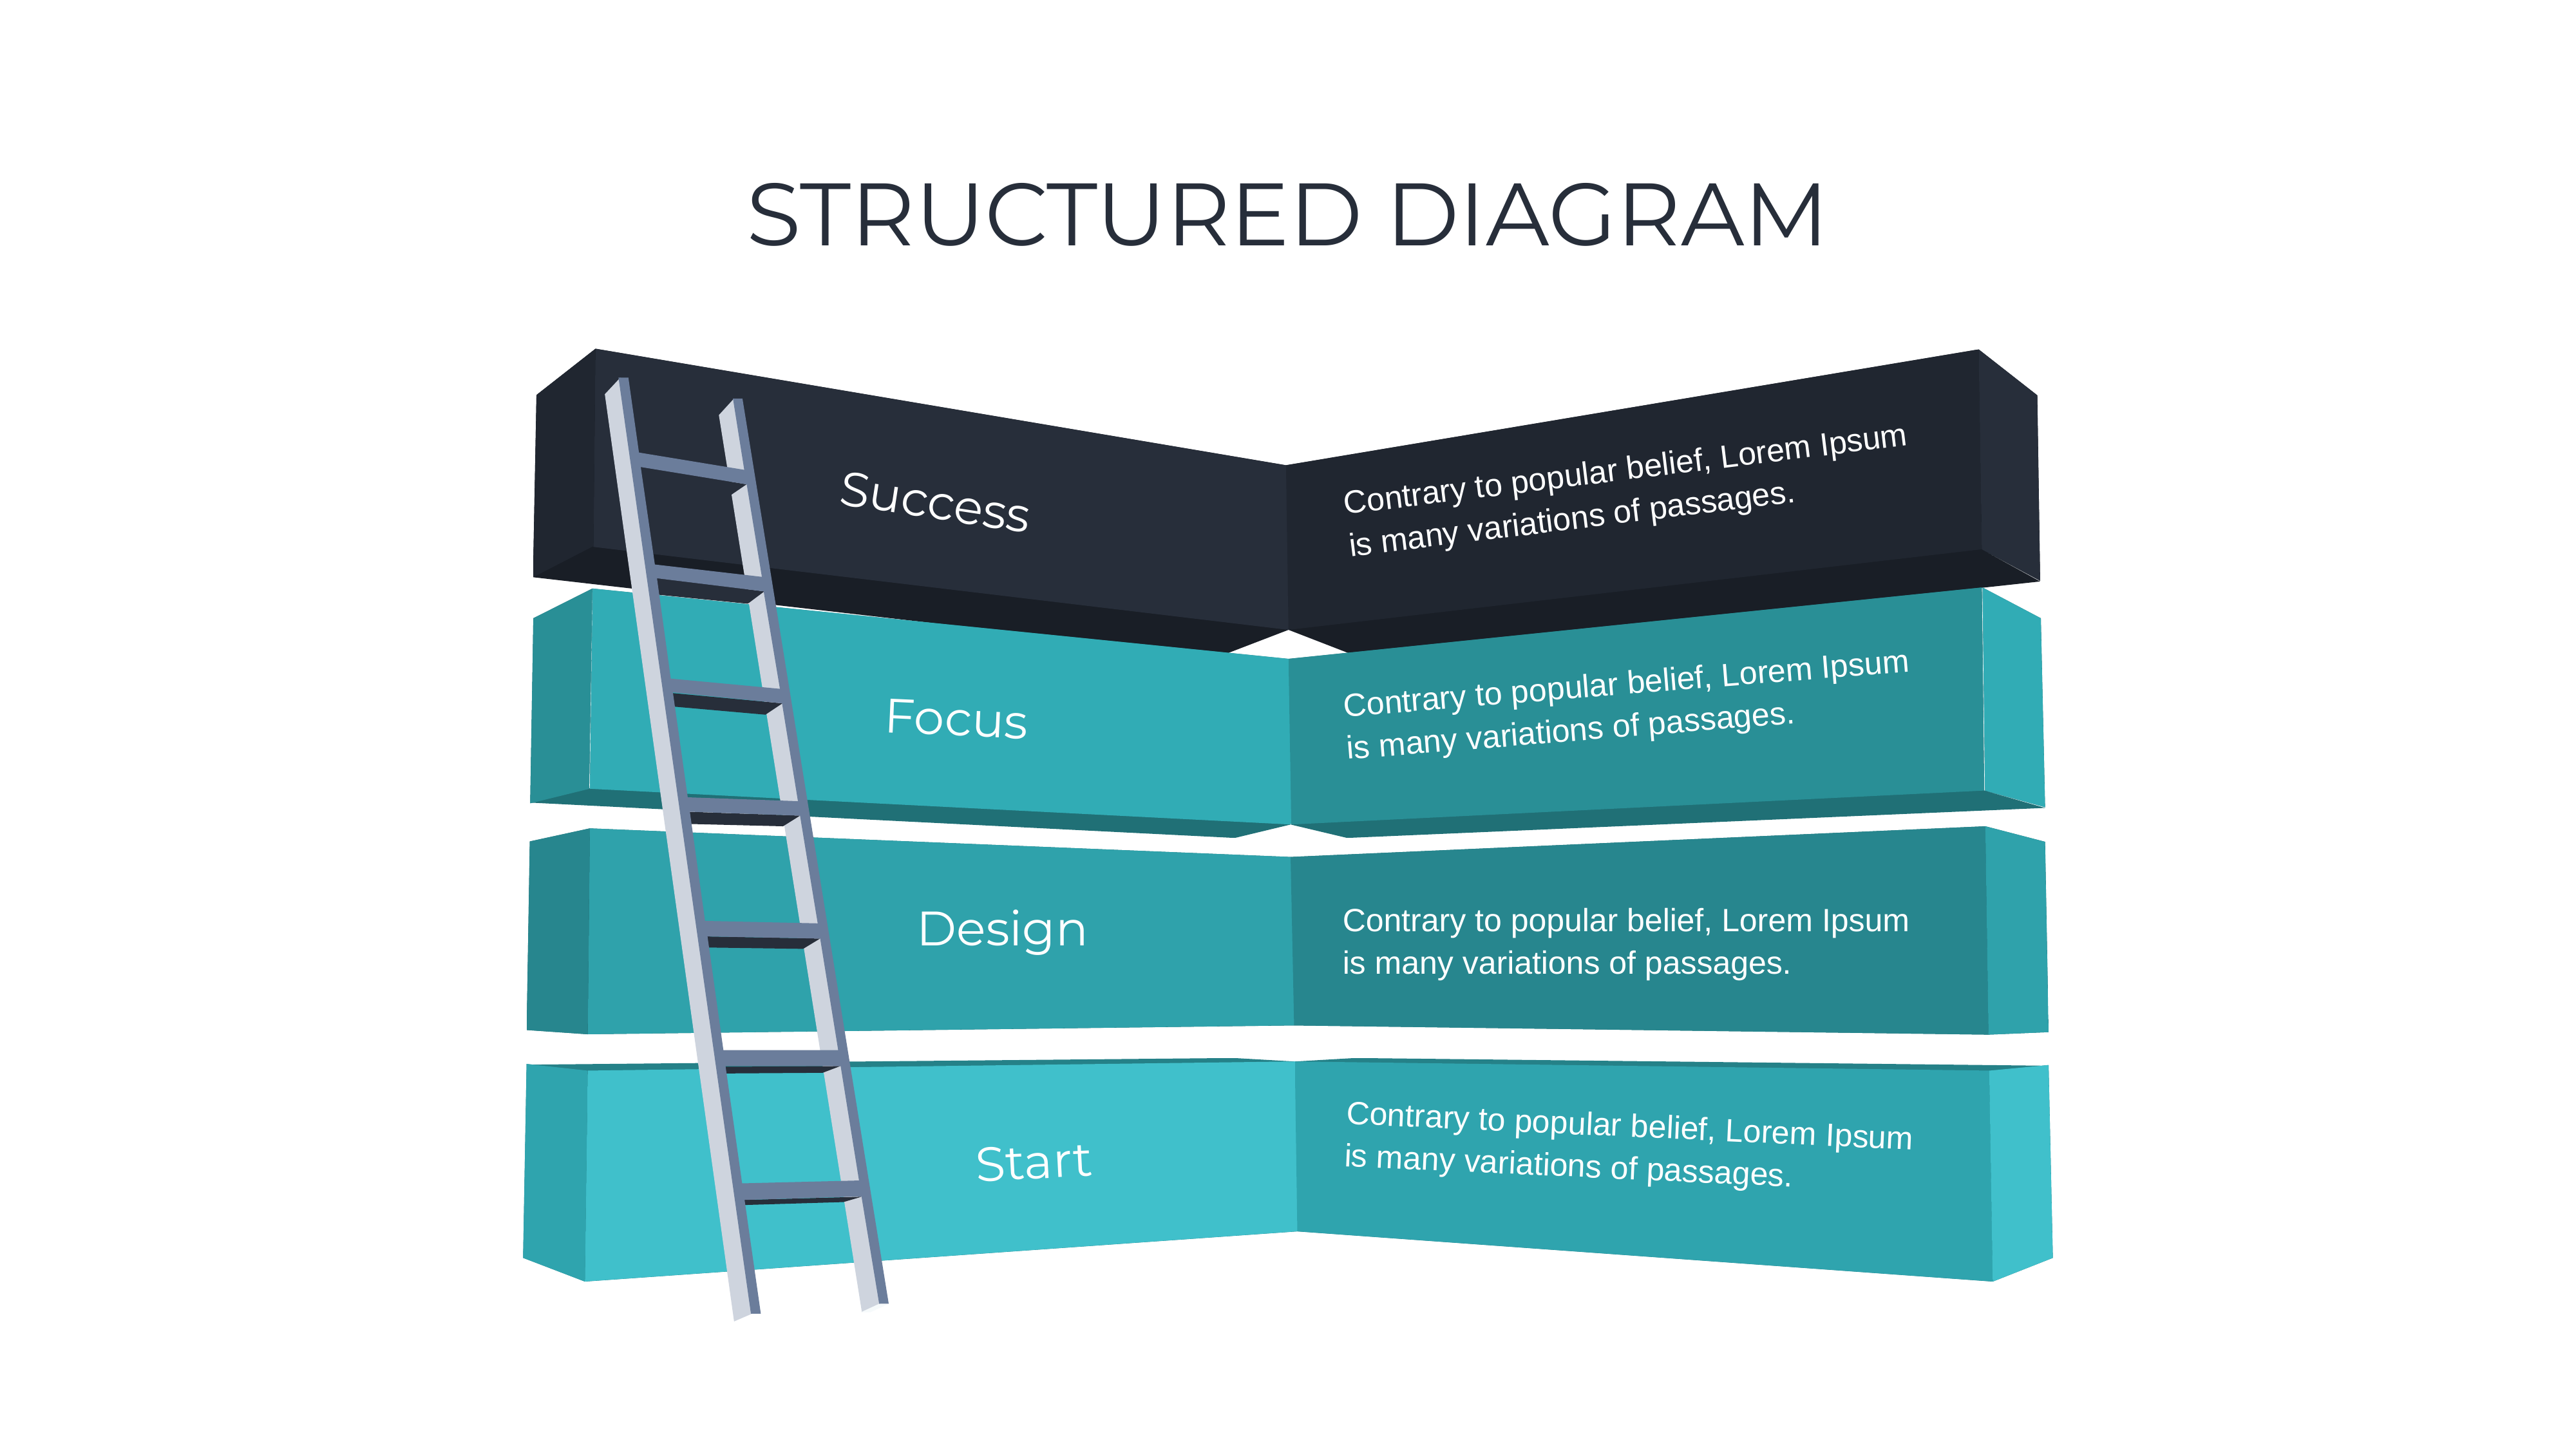

# STRUCTURED DIAGRAM

Contrary to popular belief, Lorem Ipsum
is many variations of passages.
Success

Contrary to popular belief, Lorem Ipsum
is many variations of passages.
Focus

Contrary to popular belief, Lorem Ipsum
is many variations of passages.
Design

Contrary to popular belief, Lorem Ipsum
is many variations of passages.
Start